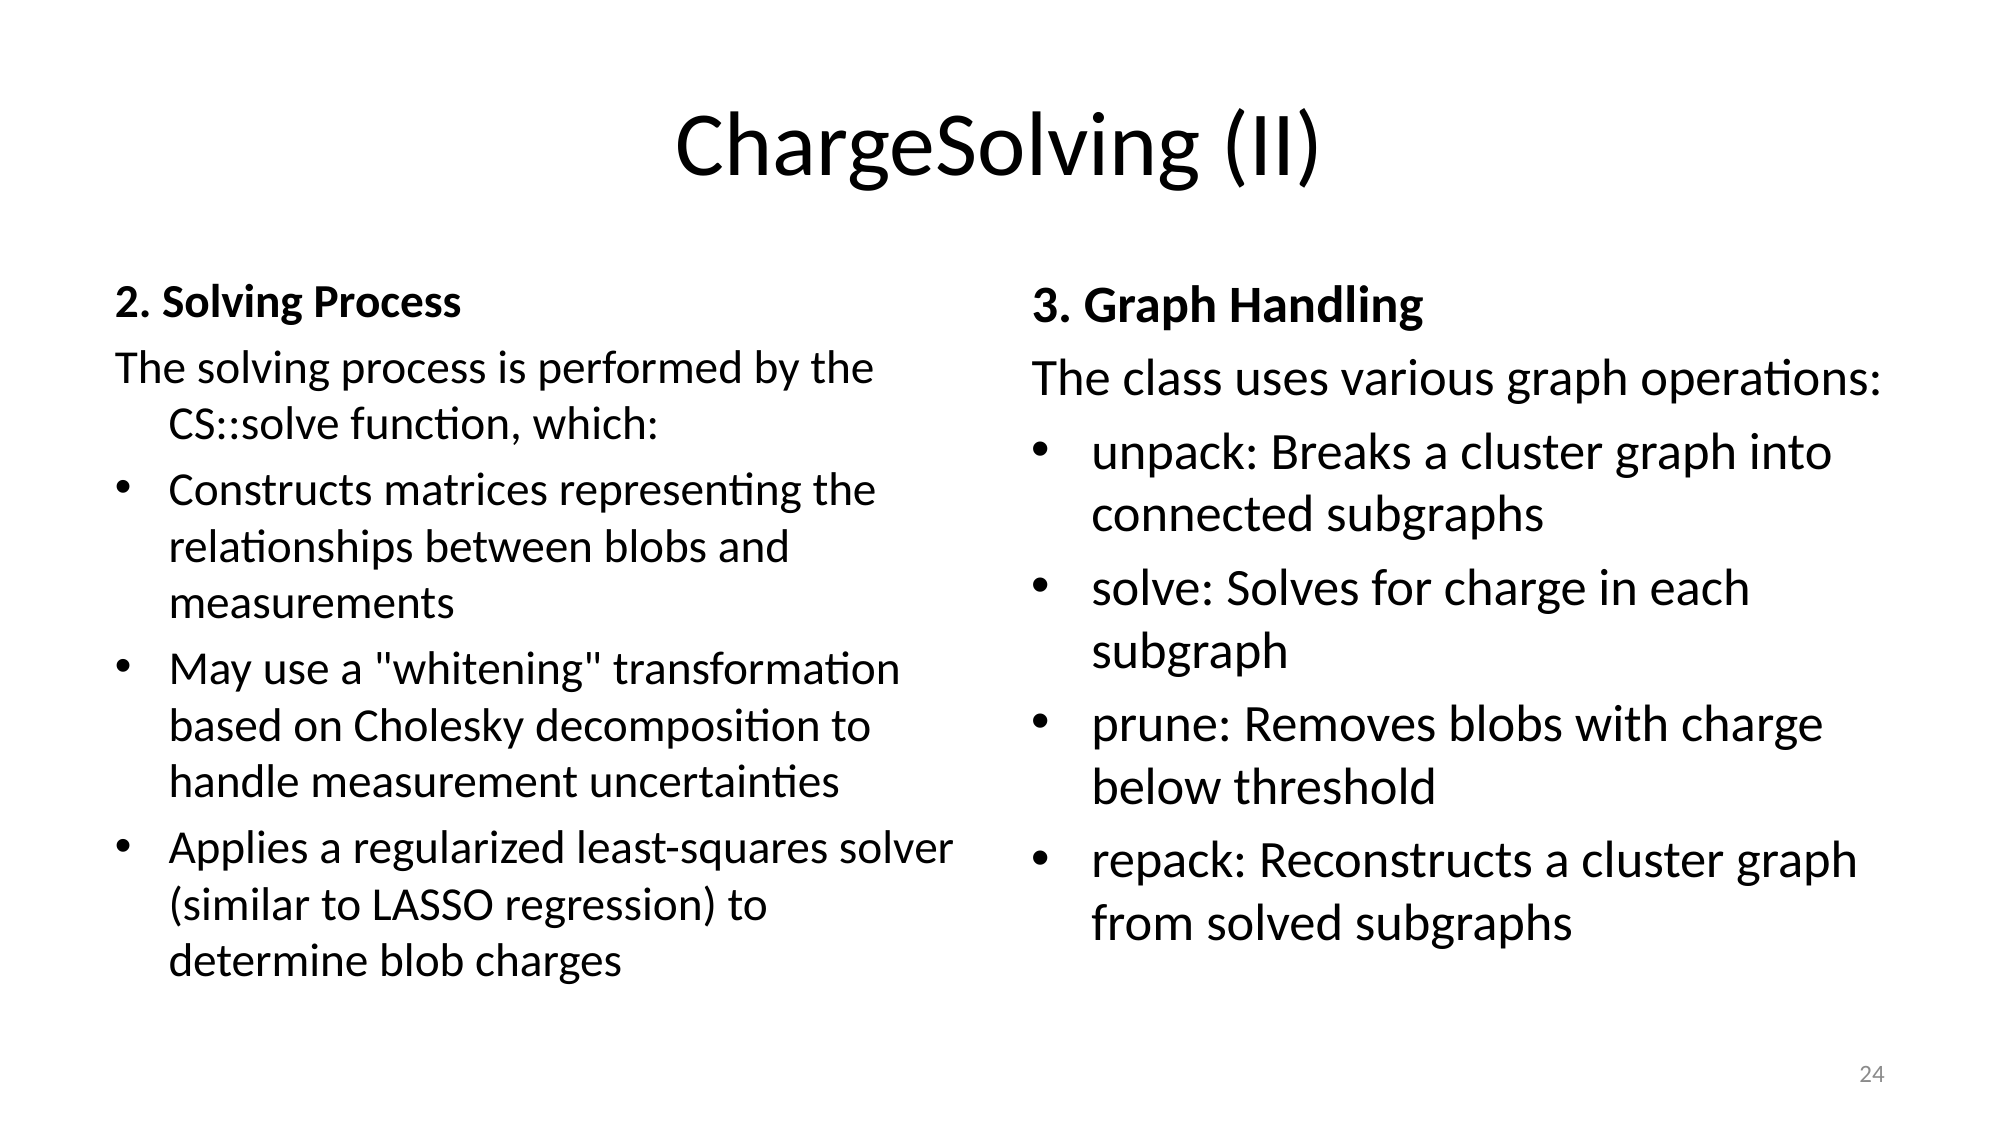

# ChargeSolving (II)
2. Solving Process
The solving process is performed by the CS::solve function, which:
Constructs matrices representing the relationships between blobs and measurements
May use a "whitening" transformation based on Cholesky decomposition to handle measurement uncertainties
Applies a regularized least-squares solver (similar to LASSO regression) to determine blob charges

3. Graph Handling
The class uses various graph operations:
unpack: Breaks a cluster graph into connected subgraphs
solve: Solves for charge in each subgraph
prune: Removes blobs with charge below threshold
repack: Reconstructs a cluster graph from solved subgraphs

24